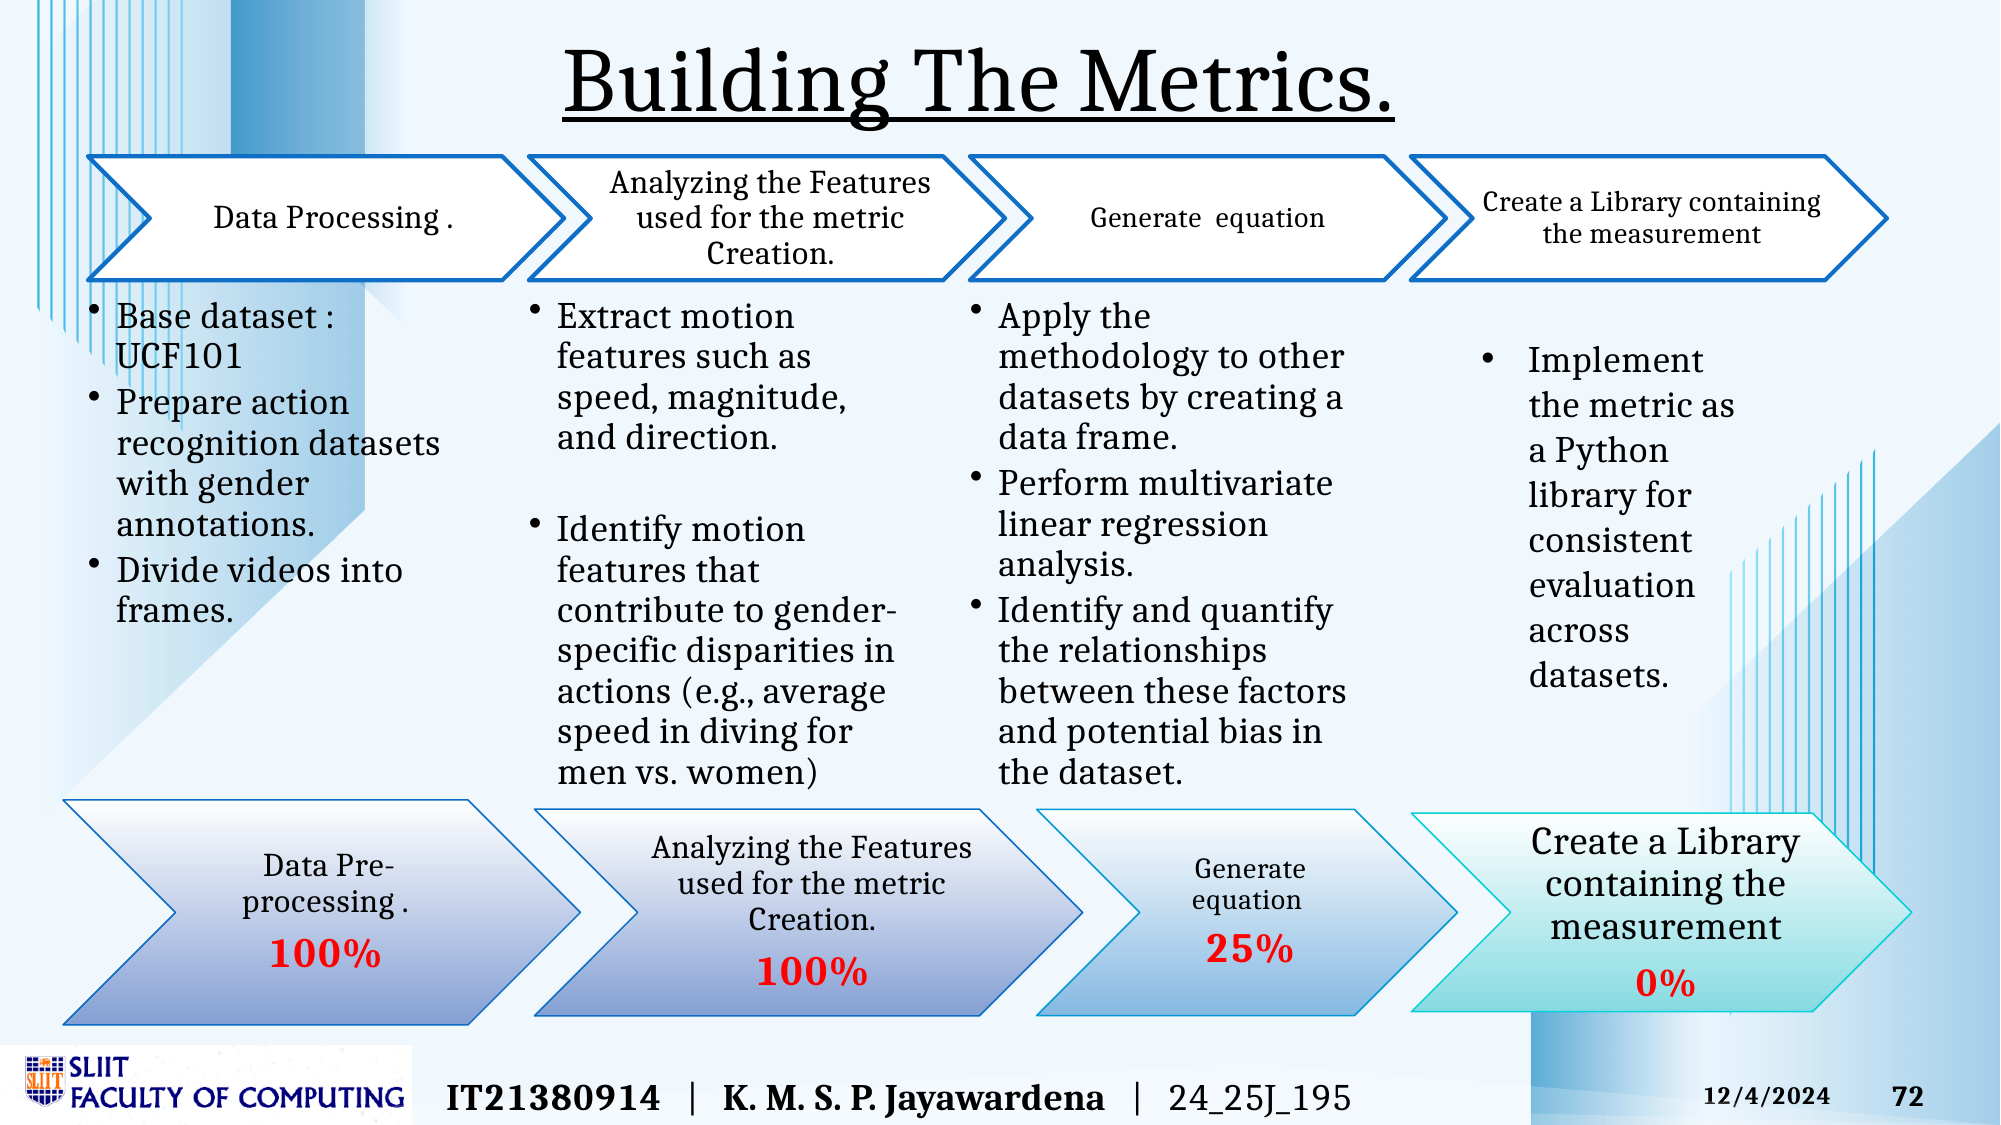

Building The Metrics.
 Data Processing .
Base dataset : UCF101
Prepare action recognition datasets  with gender annotations.
Divide videos into frames.
Analyzing the Features used for the metric Creation.
Extract motion features such as speed, magnitude, and direction.

Identify motion features that contribute to gender-specific disparities in actions (e.g., average speed in diving for men vs. women)

Generate  equation
Apply the methodology to other datasets by creating a data frame.
Perform multivariate linear regression analysis.
Identify and quantify the relationships between these factors and potential bias in the dataset.
Create a Library containing the measurement
Implement the metric as a Python library for consistent evaluation across datasets.
 Data Pre-processing .
100%
Analyzing the Features used for the metric Creation.
100%
Generate equation
25%
Create a Library containing the measurement
0%
IT21380914   |   K. M. S. P. Jayawardena   |   24_25J_195